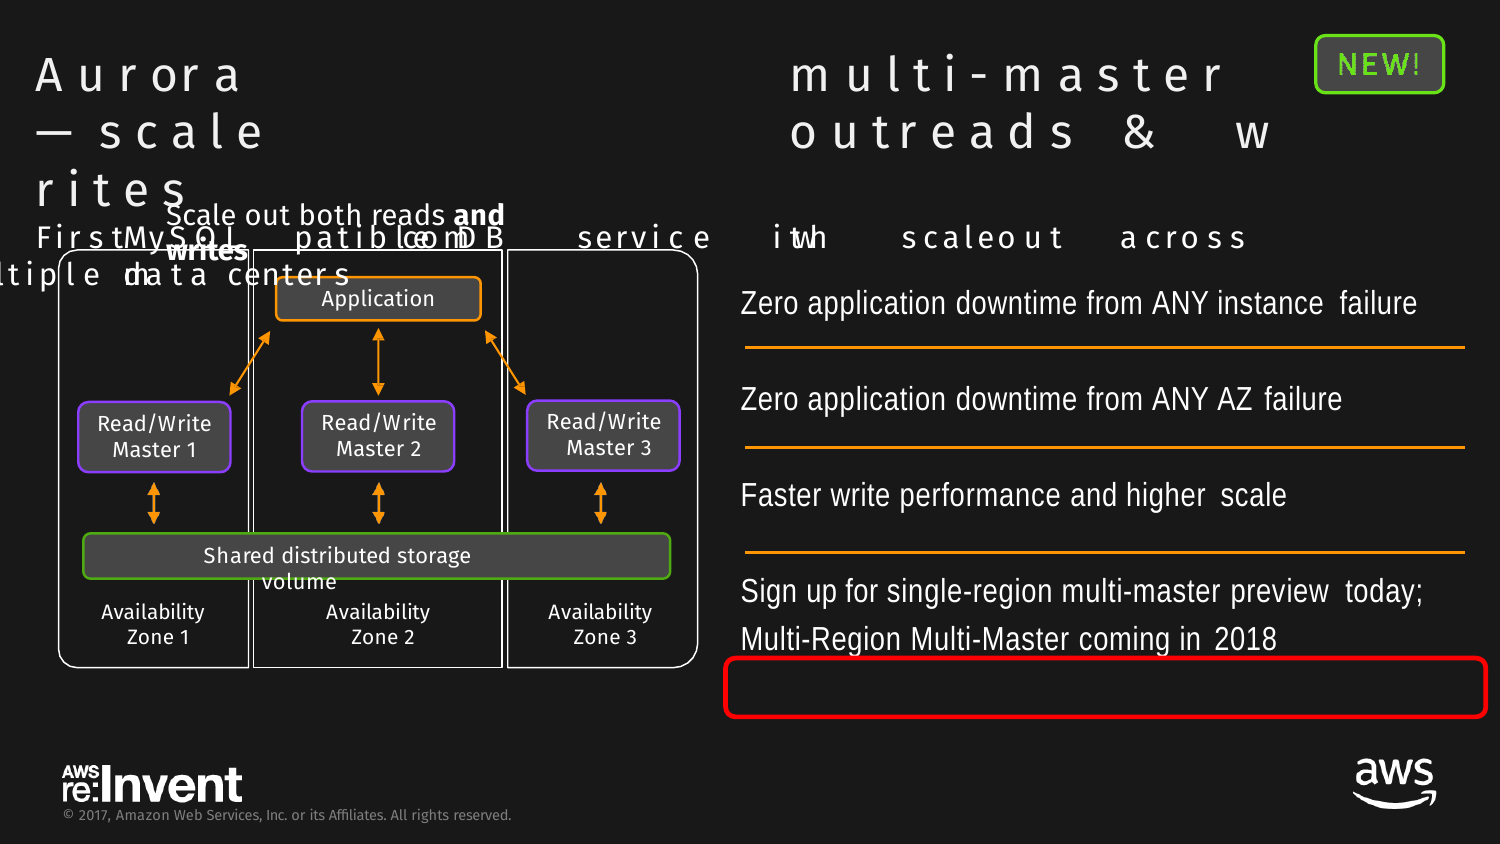

# A u r or a	m u l t i - m a s t e r — s c a l e	o u t	r e a d s	&	w r i t e s
F  i r s t	M    y  S Q   L	c  o  m                                                                                                                                                          p  a  t  i b l e	D B	s e   r v  i c  e	w                                           i t h	s  c   a  l e   o u t	a c   r o s s	m                                                                                                                                                            u  l t  i p l e	d  a t a	c e n t e r s
Scale out both reads and writes
Zero application downtime from ANY instance failure
Application

Zero application downtime from ANY AZ failure

Read/Write  Master 3
Read/Write
Master 2
Read/Write
Master 1
Faster write performance and higher scale
Share
d distributed storage volume
Sign up for single-region multi-master preview today;
Multi-Region Multi-Master coming in 2018
Availability  Zone 1
Availability  Zone 2
Availability  Zone 3
© 2017, Amazon Web Services, Inc. or its Affiliates. All rights reserved.